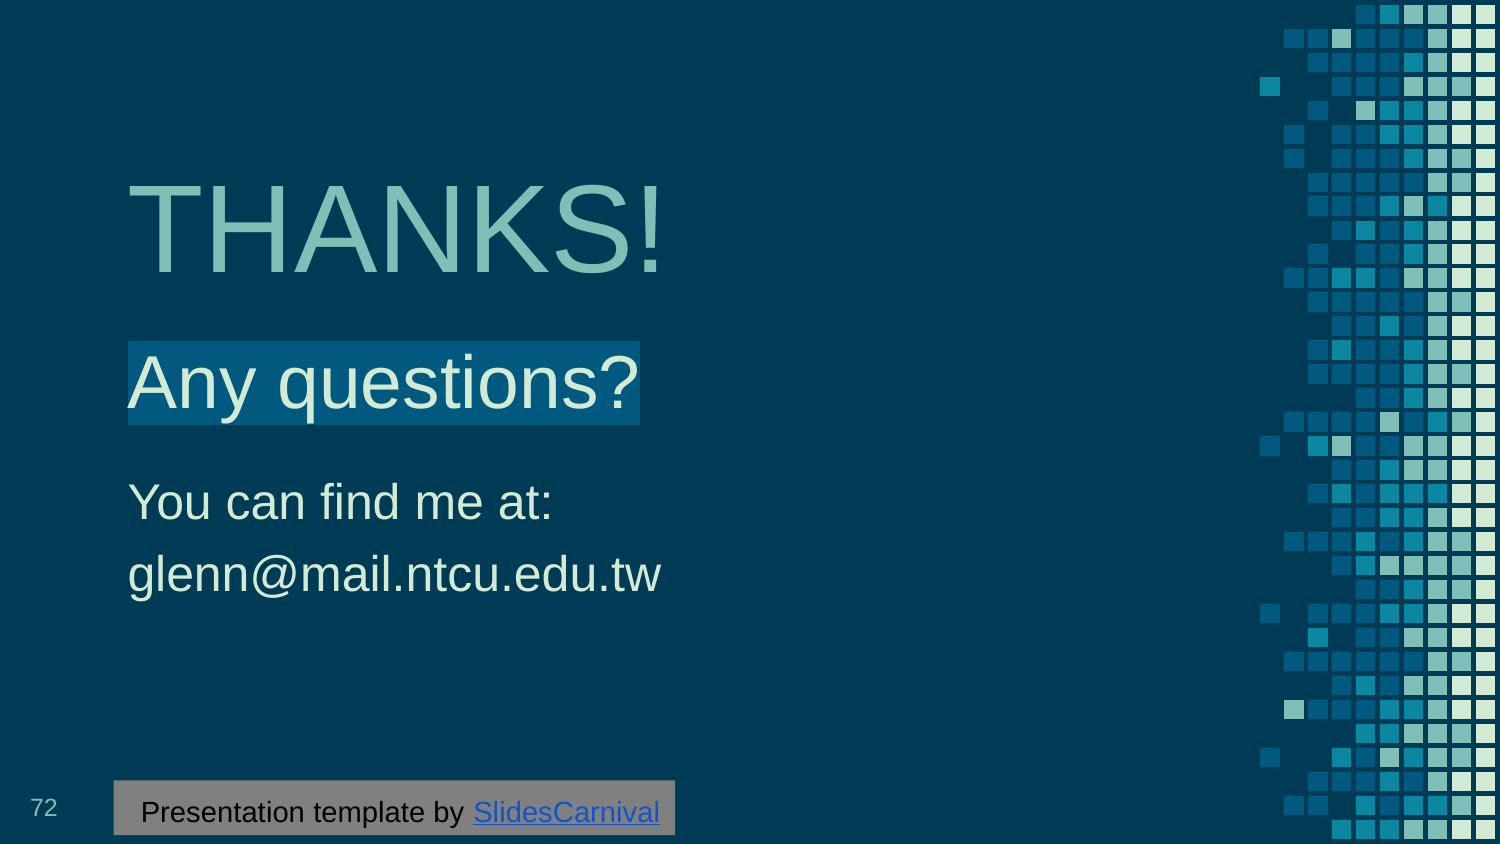

THANKS!
Any questions?
You can find me at:
glenn@mail.ntcu.edu.tw
72
Presentation template by SlidesCarnival